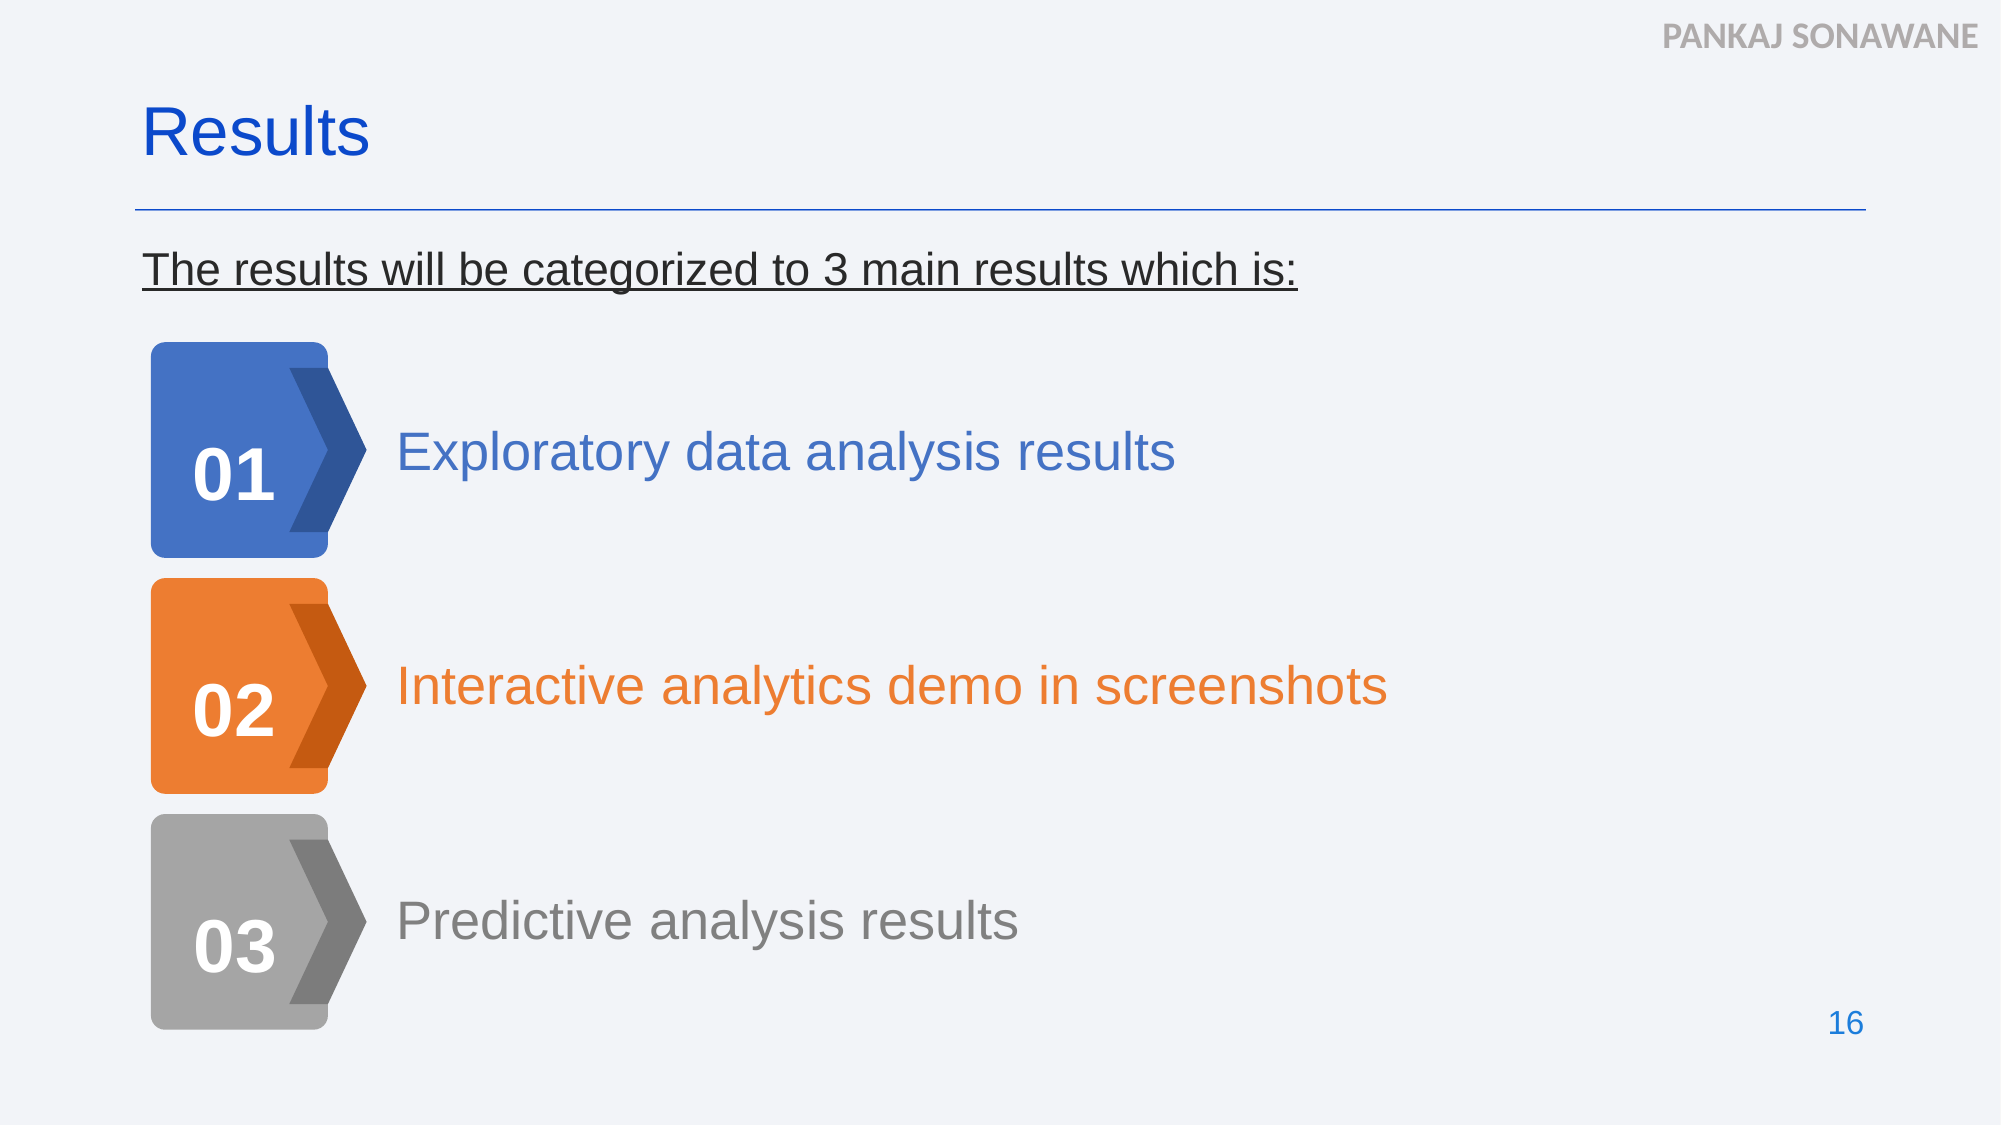

Results
The results will be categorized to 3 main results which is:

01
Exploratory data analysis results

02
Interactive analytics demo in screenshots

03
Predictive analysis results
16